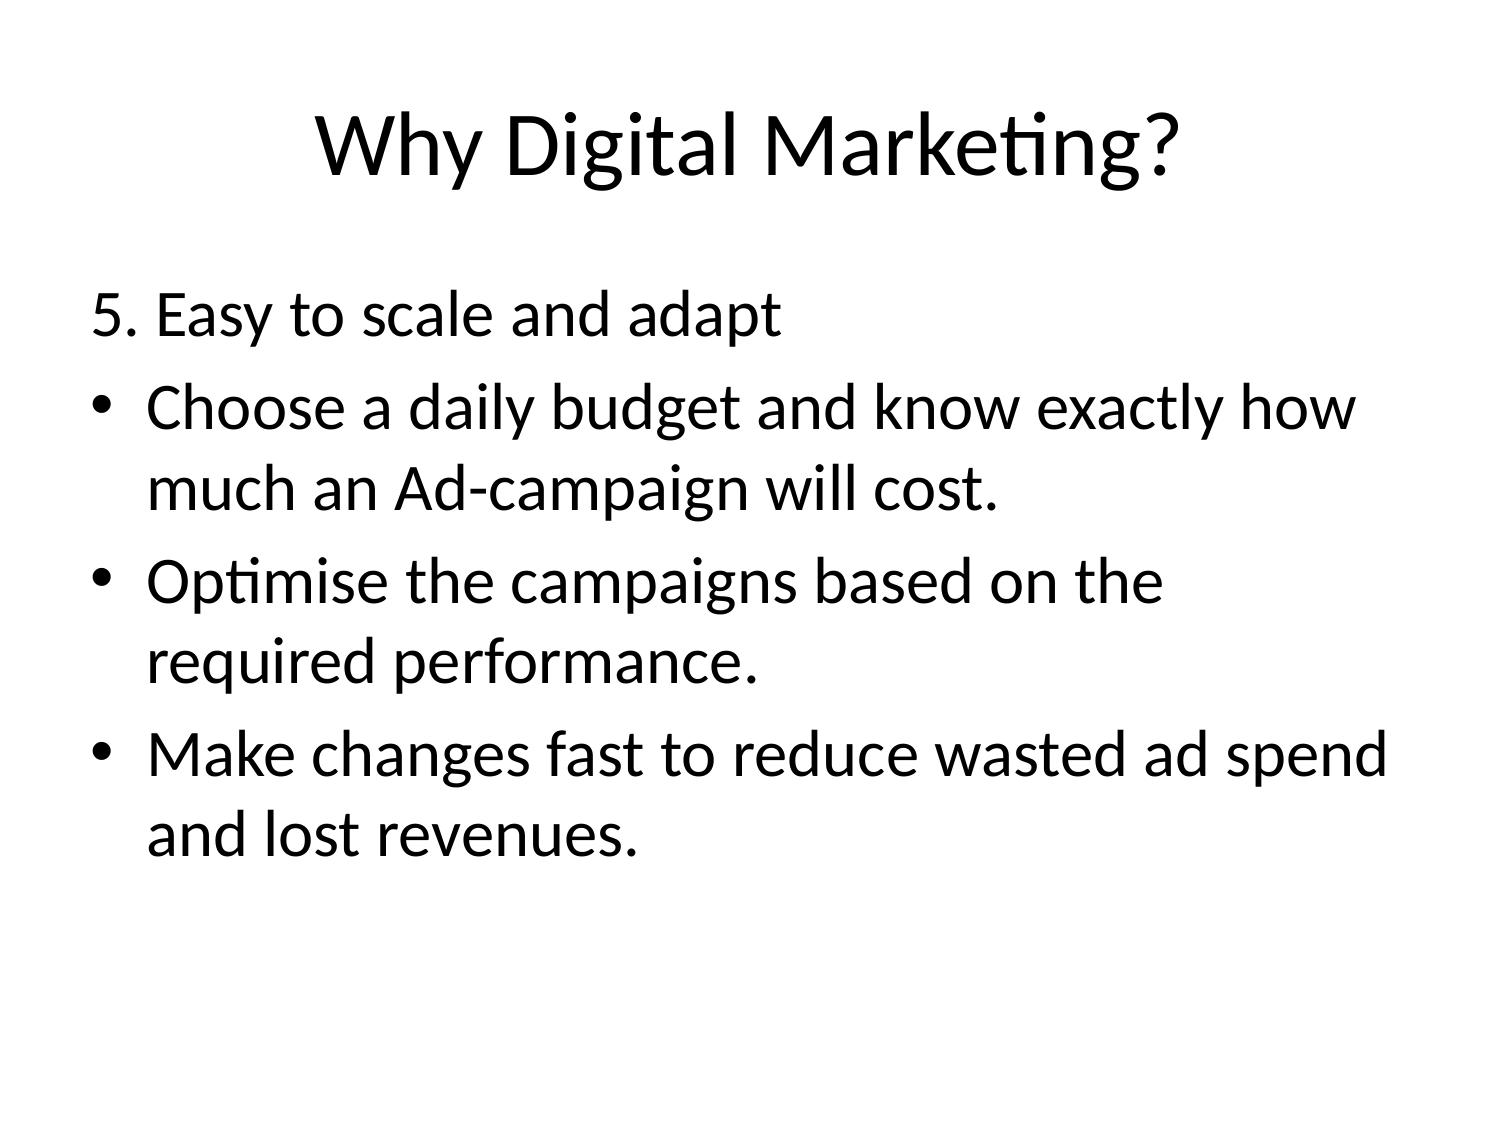

# Why Digital Marketing?
5. Easy to scale and adapt
Choose a daily budget and know exactly how much an Ad-campaign will cost.
Optimise the campaigns based on the required performance.
Make changes fast to reduce wasted ad spend and lost revenues.